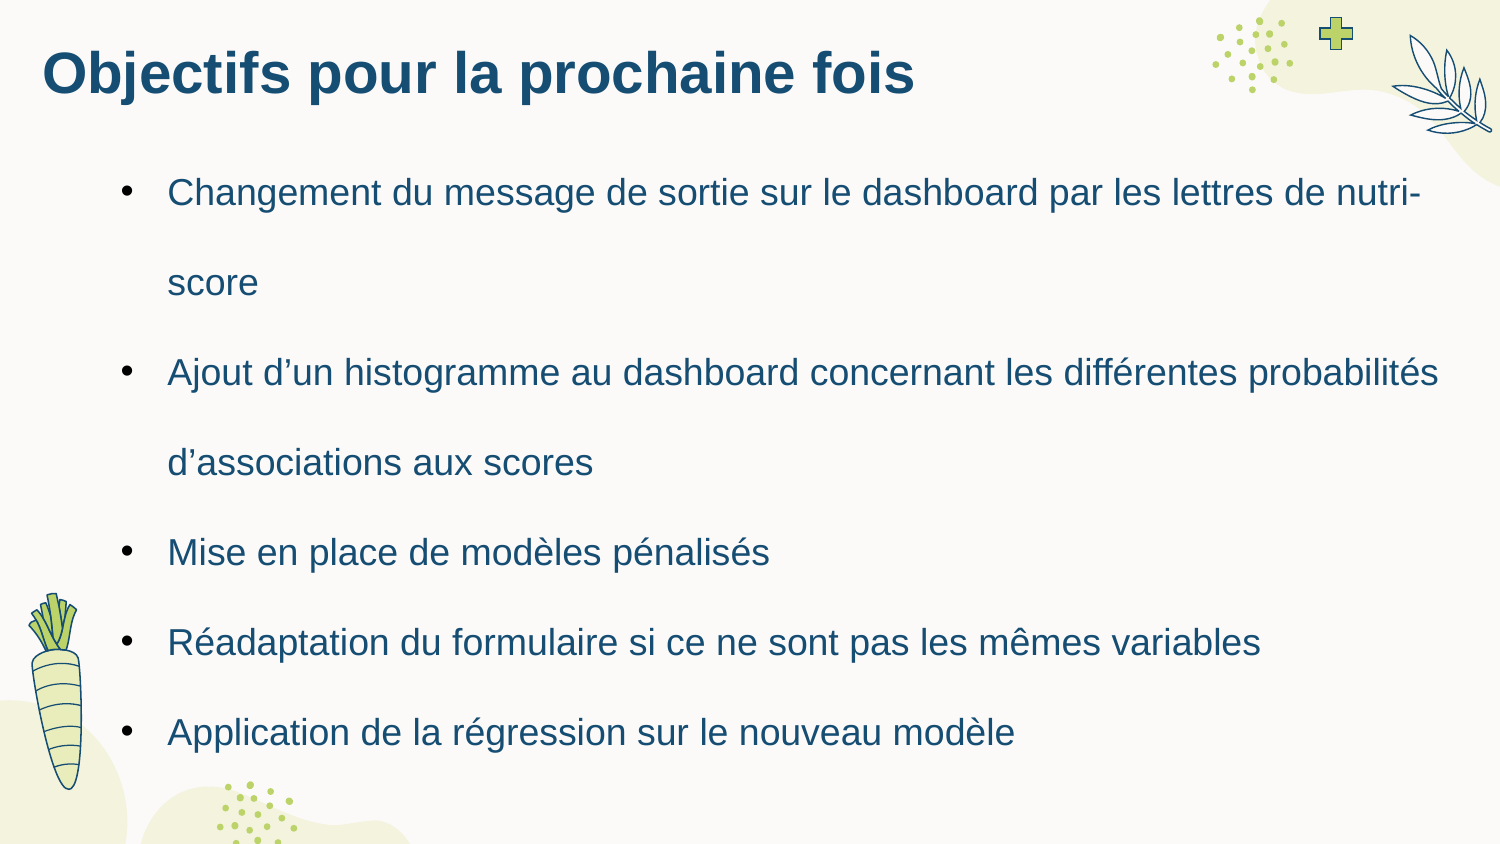

# Objectifs pour la prochaine fois
Changement du message de sortie sur le dashboard par les lettres de nutri-score
Ajout d’un histogramme au dashboard concernant les différentes probabilités d’associations aux scores
Mise en place de modèles pénalisés
Réadaptation du formulaire si ce ne sont pas les mêmes variables
Application de la régression sur le nouveau modèle